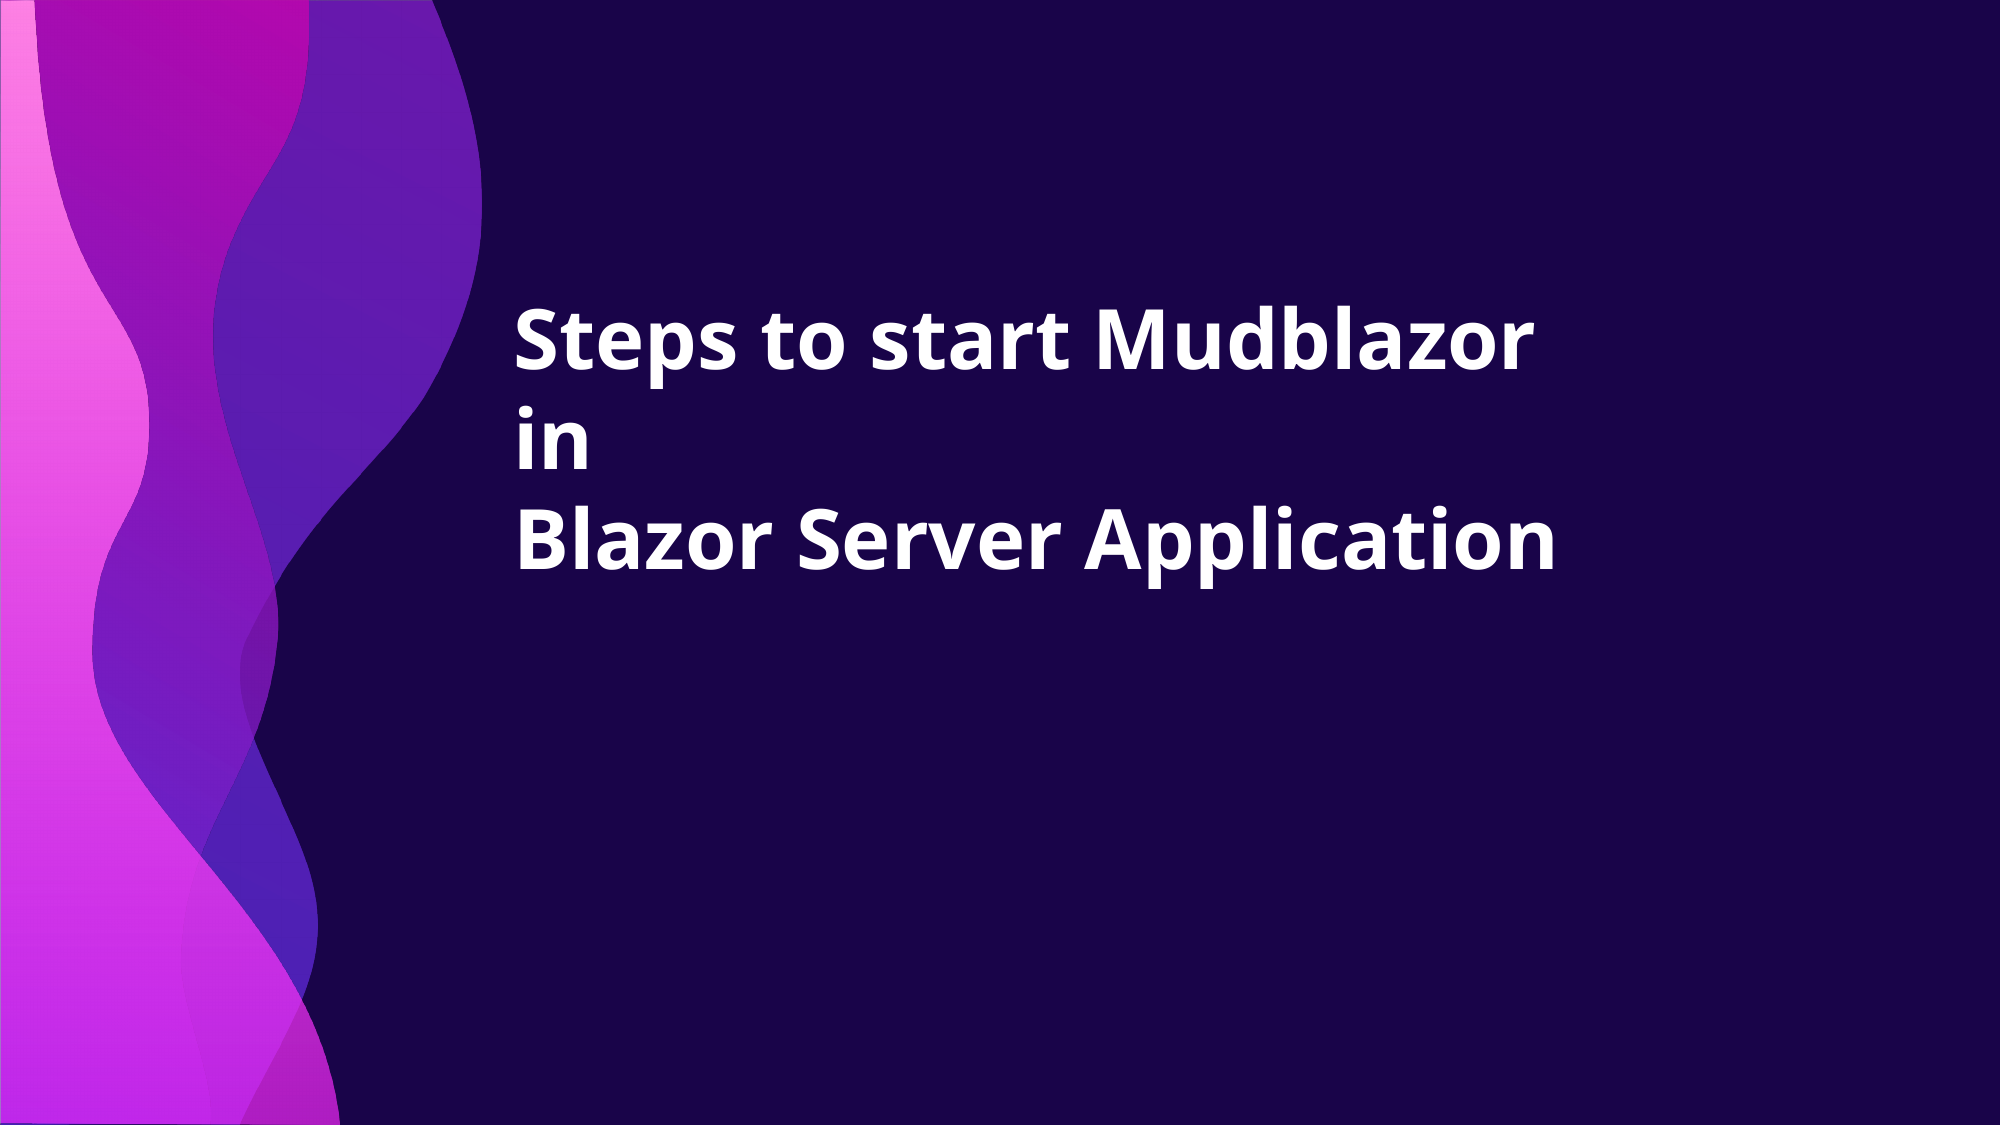

# Steps to start Mudblazor in Blazor Server Application